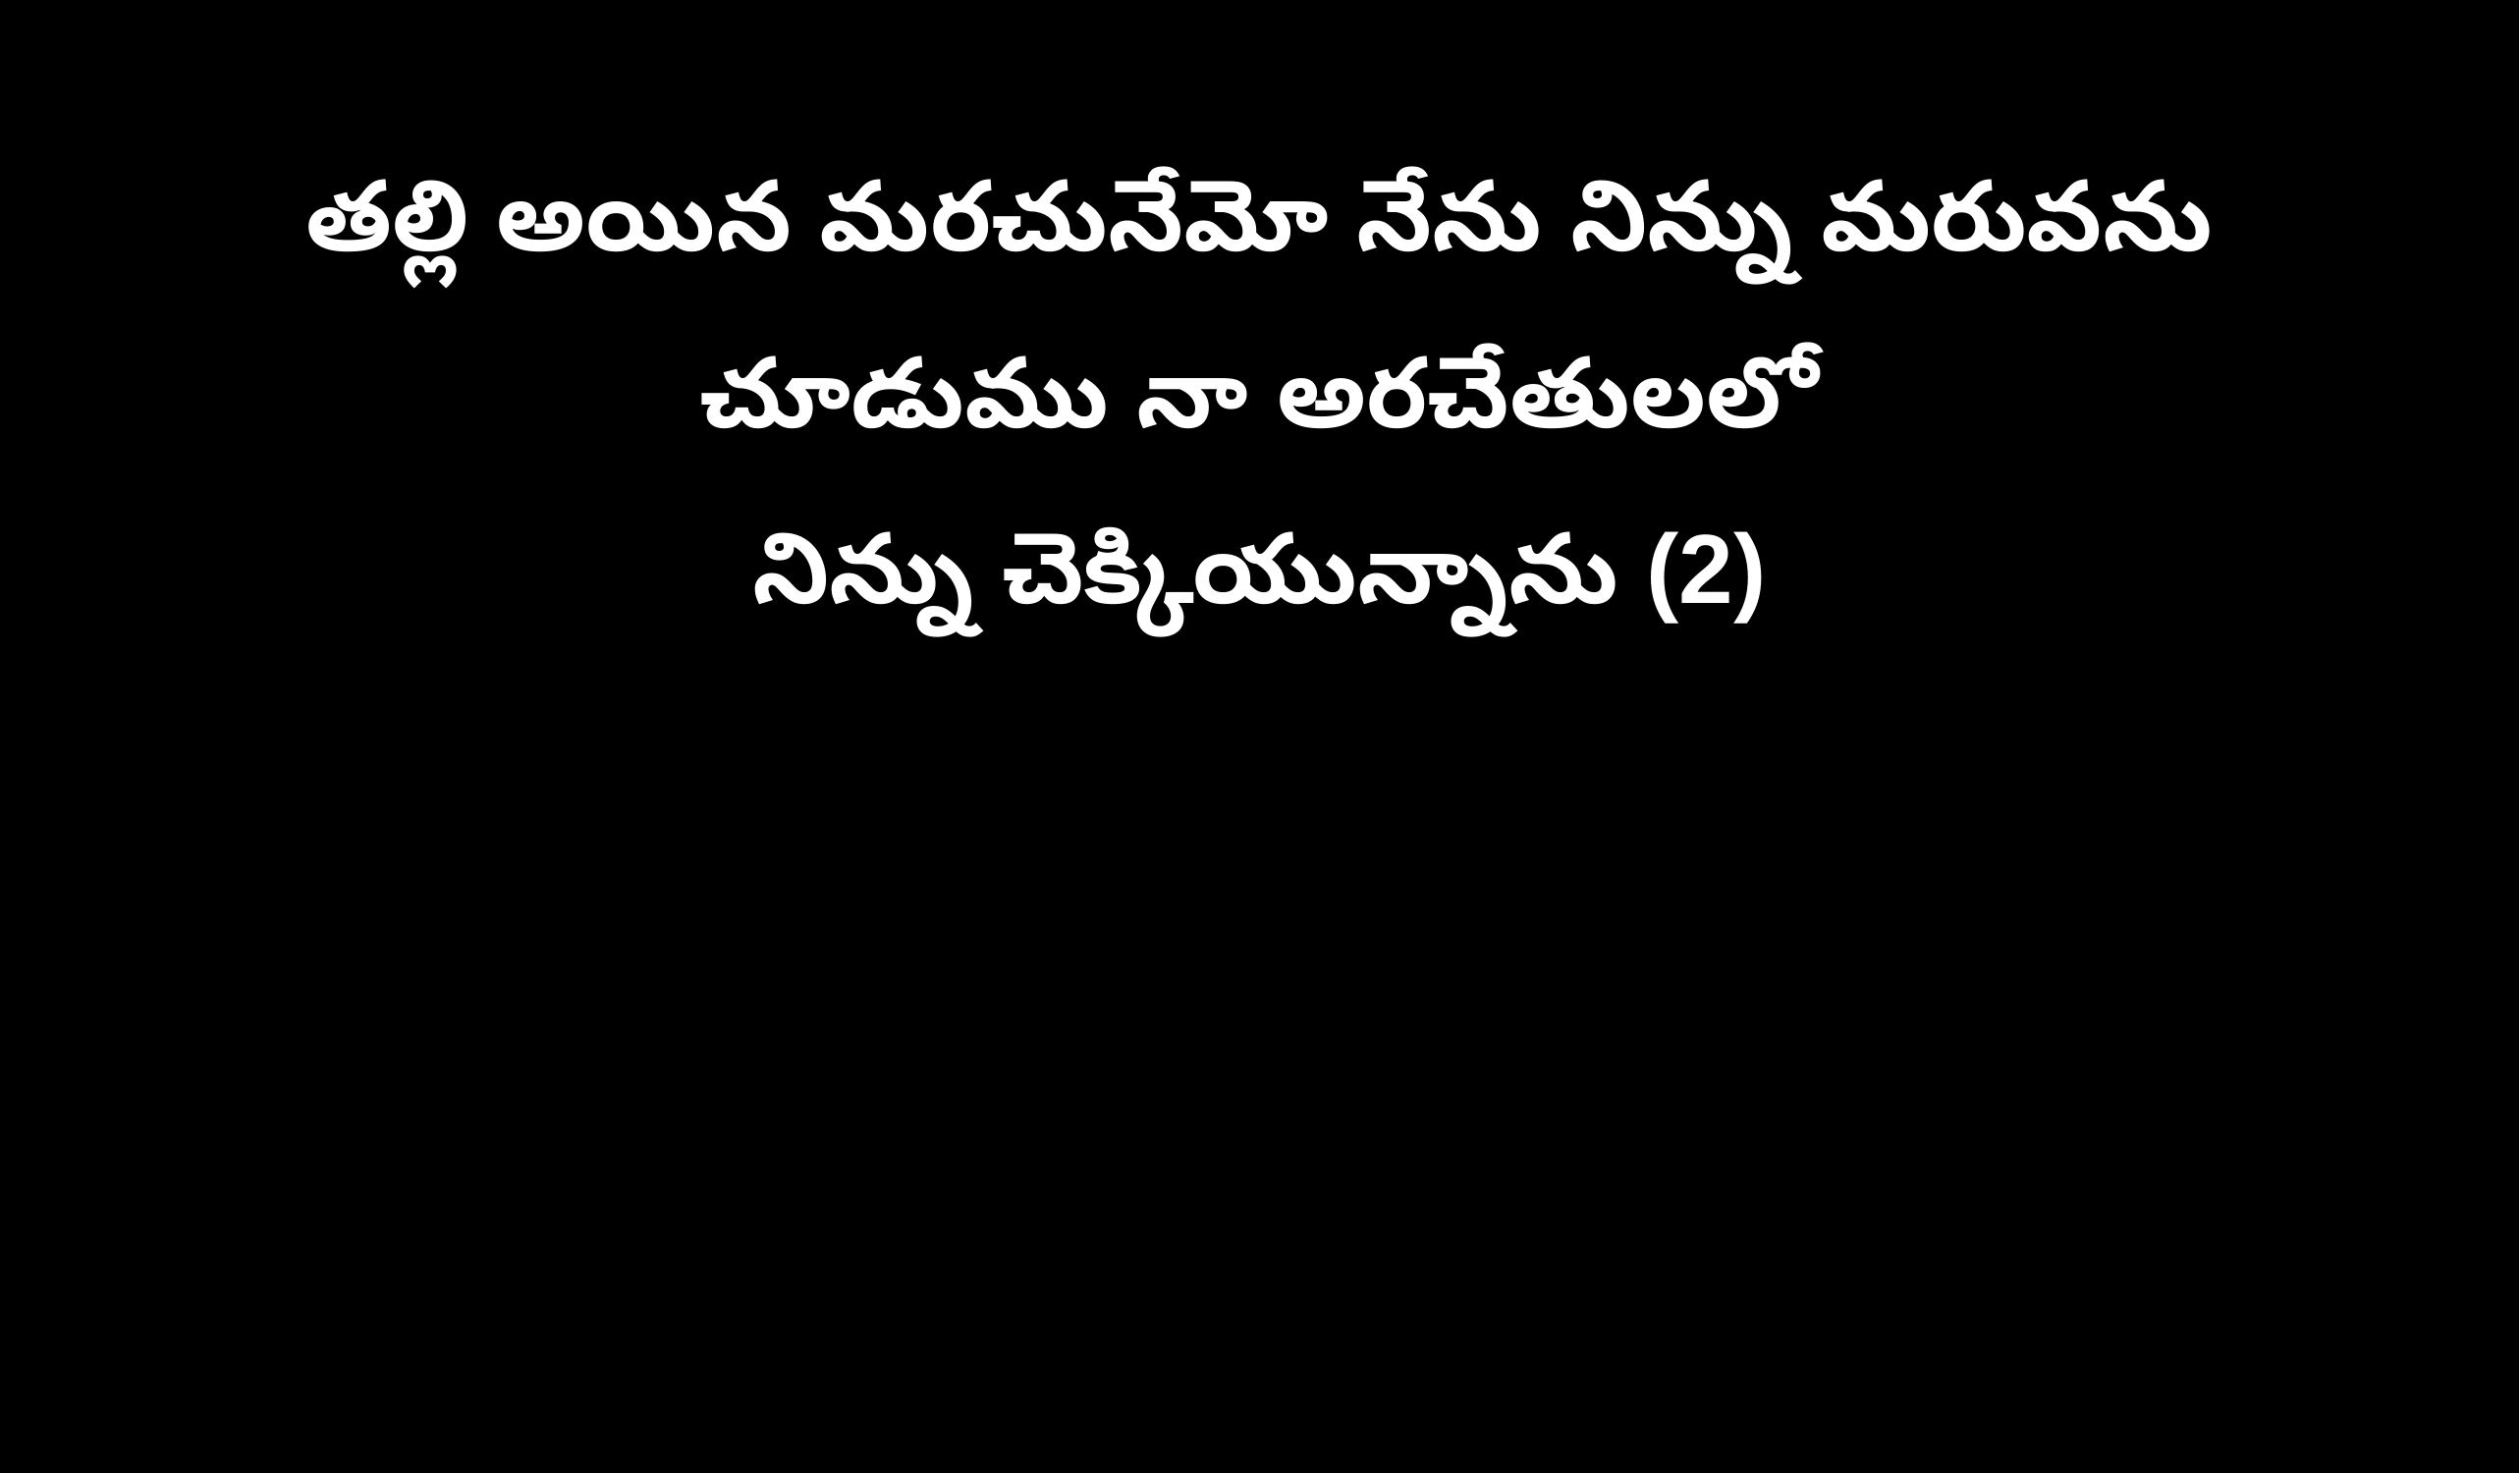

తల్లి అయిన మరచునేమో నేను నిన్ను మరువను
చూడుము నా అరచేతులలో
నిన్ను చెక్కియున్నాను (2)